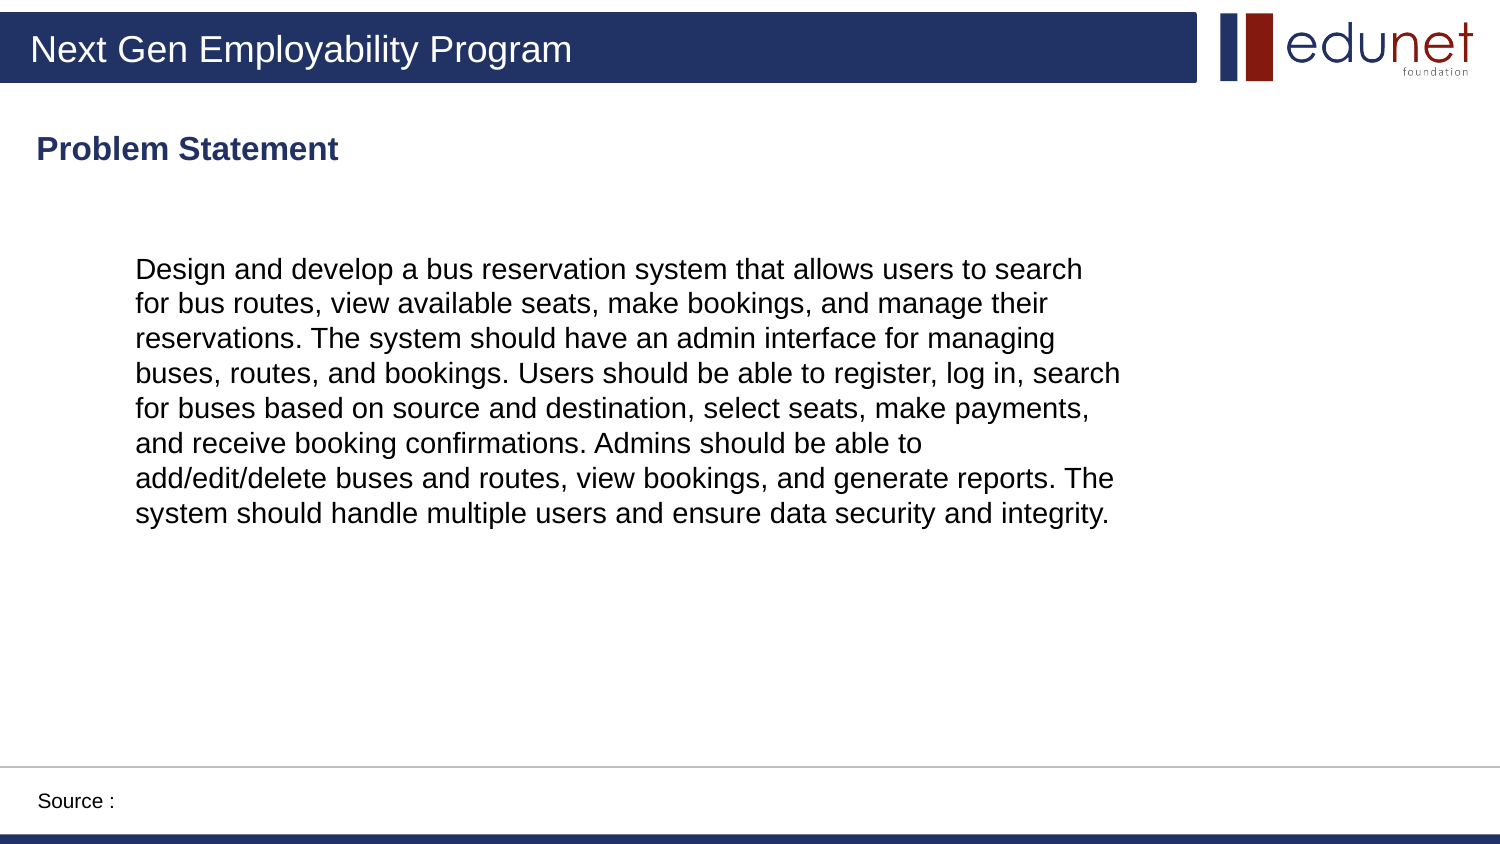

Problem Statement
Design and develop a bus reservation system that allows users to search for bus routes, view available seats, make bookings, and manage their reservations. The system should have an admin interface for managing buses, routes, and bookings. Users should be able to register, log in, search for buses based on source and destination, select seats, make payments, and receive booking confirmations. Admins should be able to add/edit/delete buses and routes, view bookings, and generate reports. The system should handle multiple users and ensure data security and integrity.
Source :